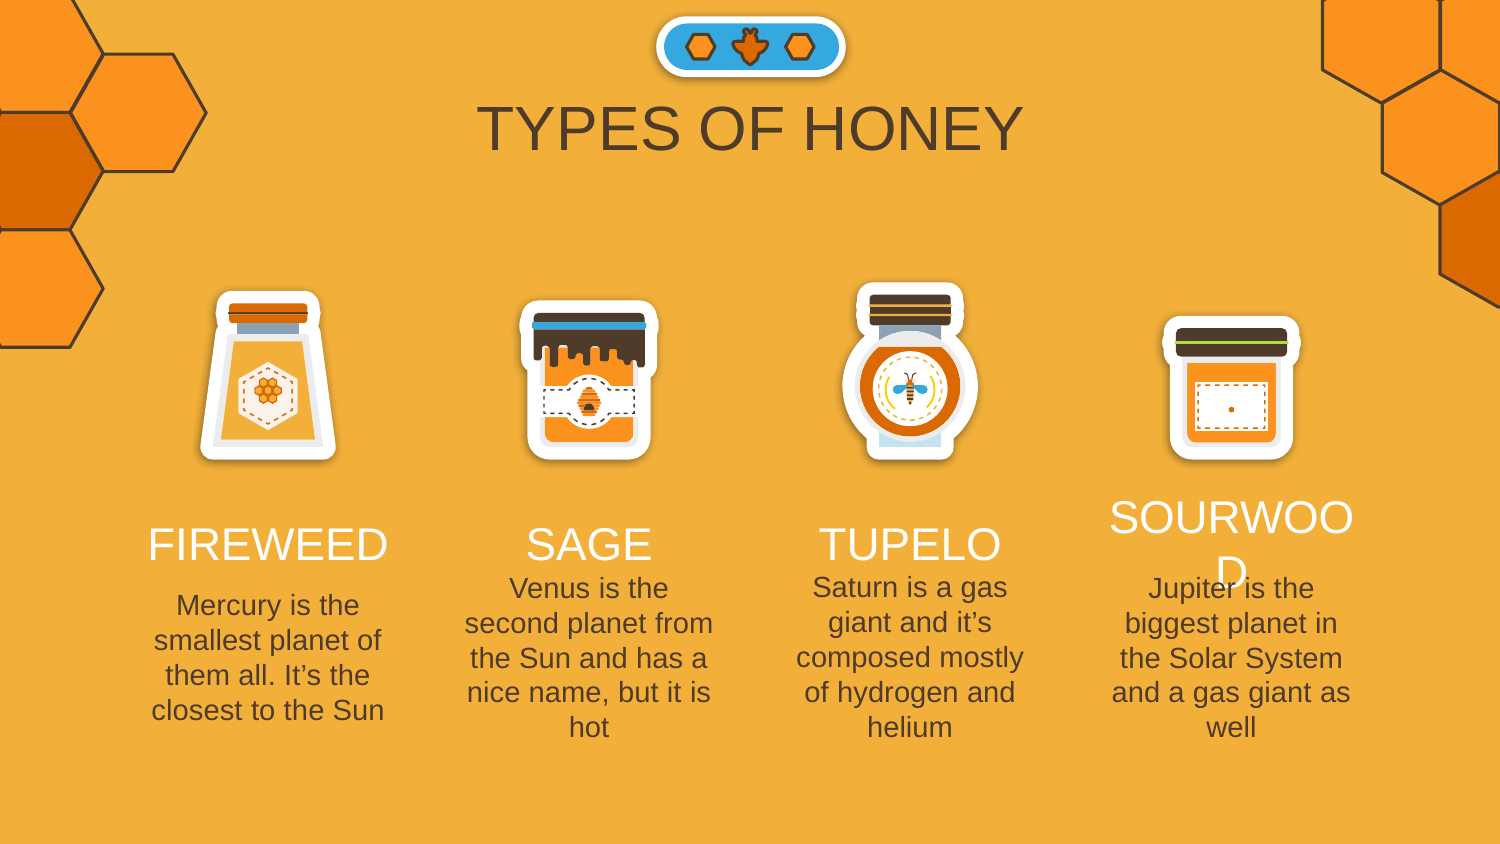

TYPES OF HONEY

# FIREWEED
TUPELO
SAGE
SOURWOOD
Mercury is the smallest planet of them all. It’s the closest to the Sun
Saturn is a gas giant and it’s composed mostly of hydrogen and helium
Venus is the second planet from the Sun and has a nice name, but it is hot
Jupiter is the biggest planet in the Solar System and a gas giant as well